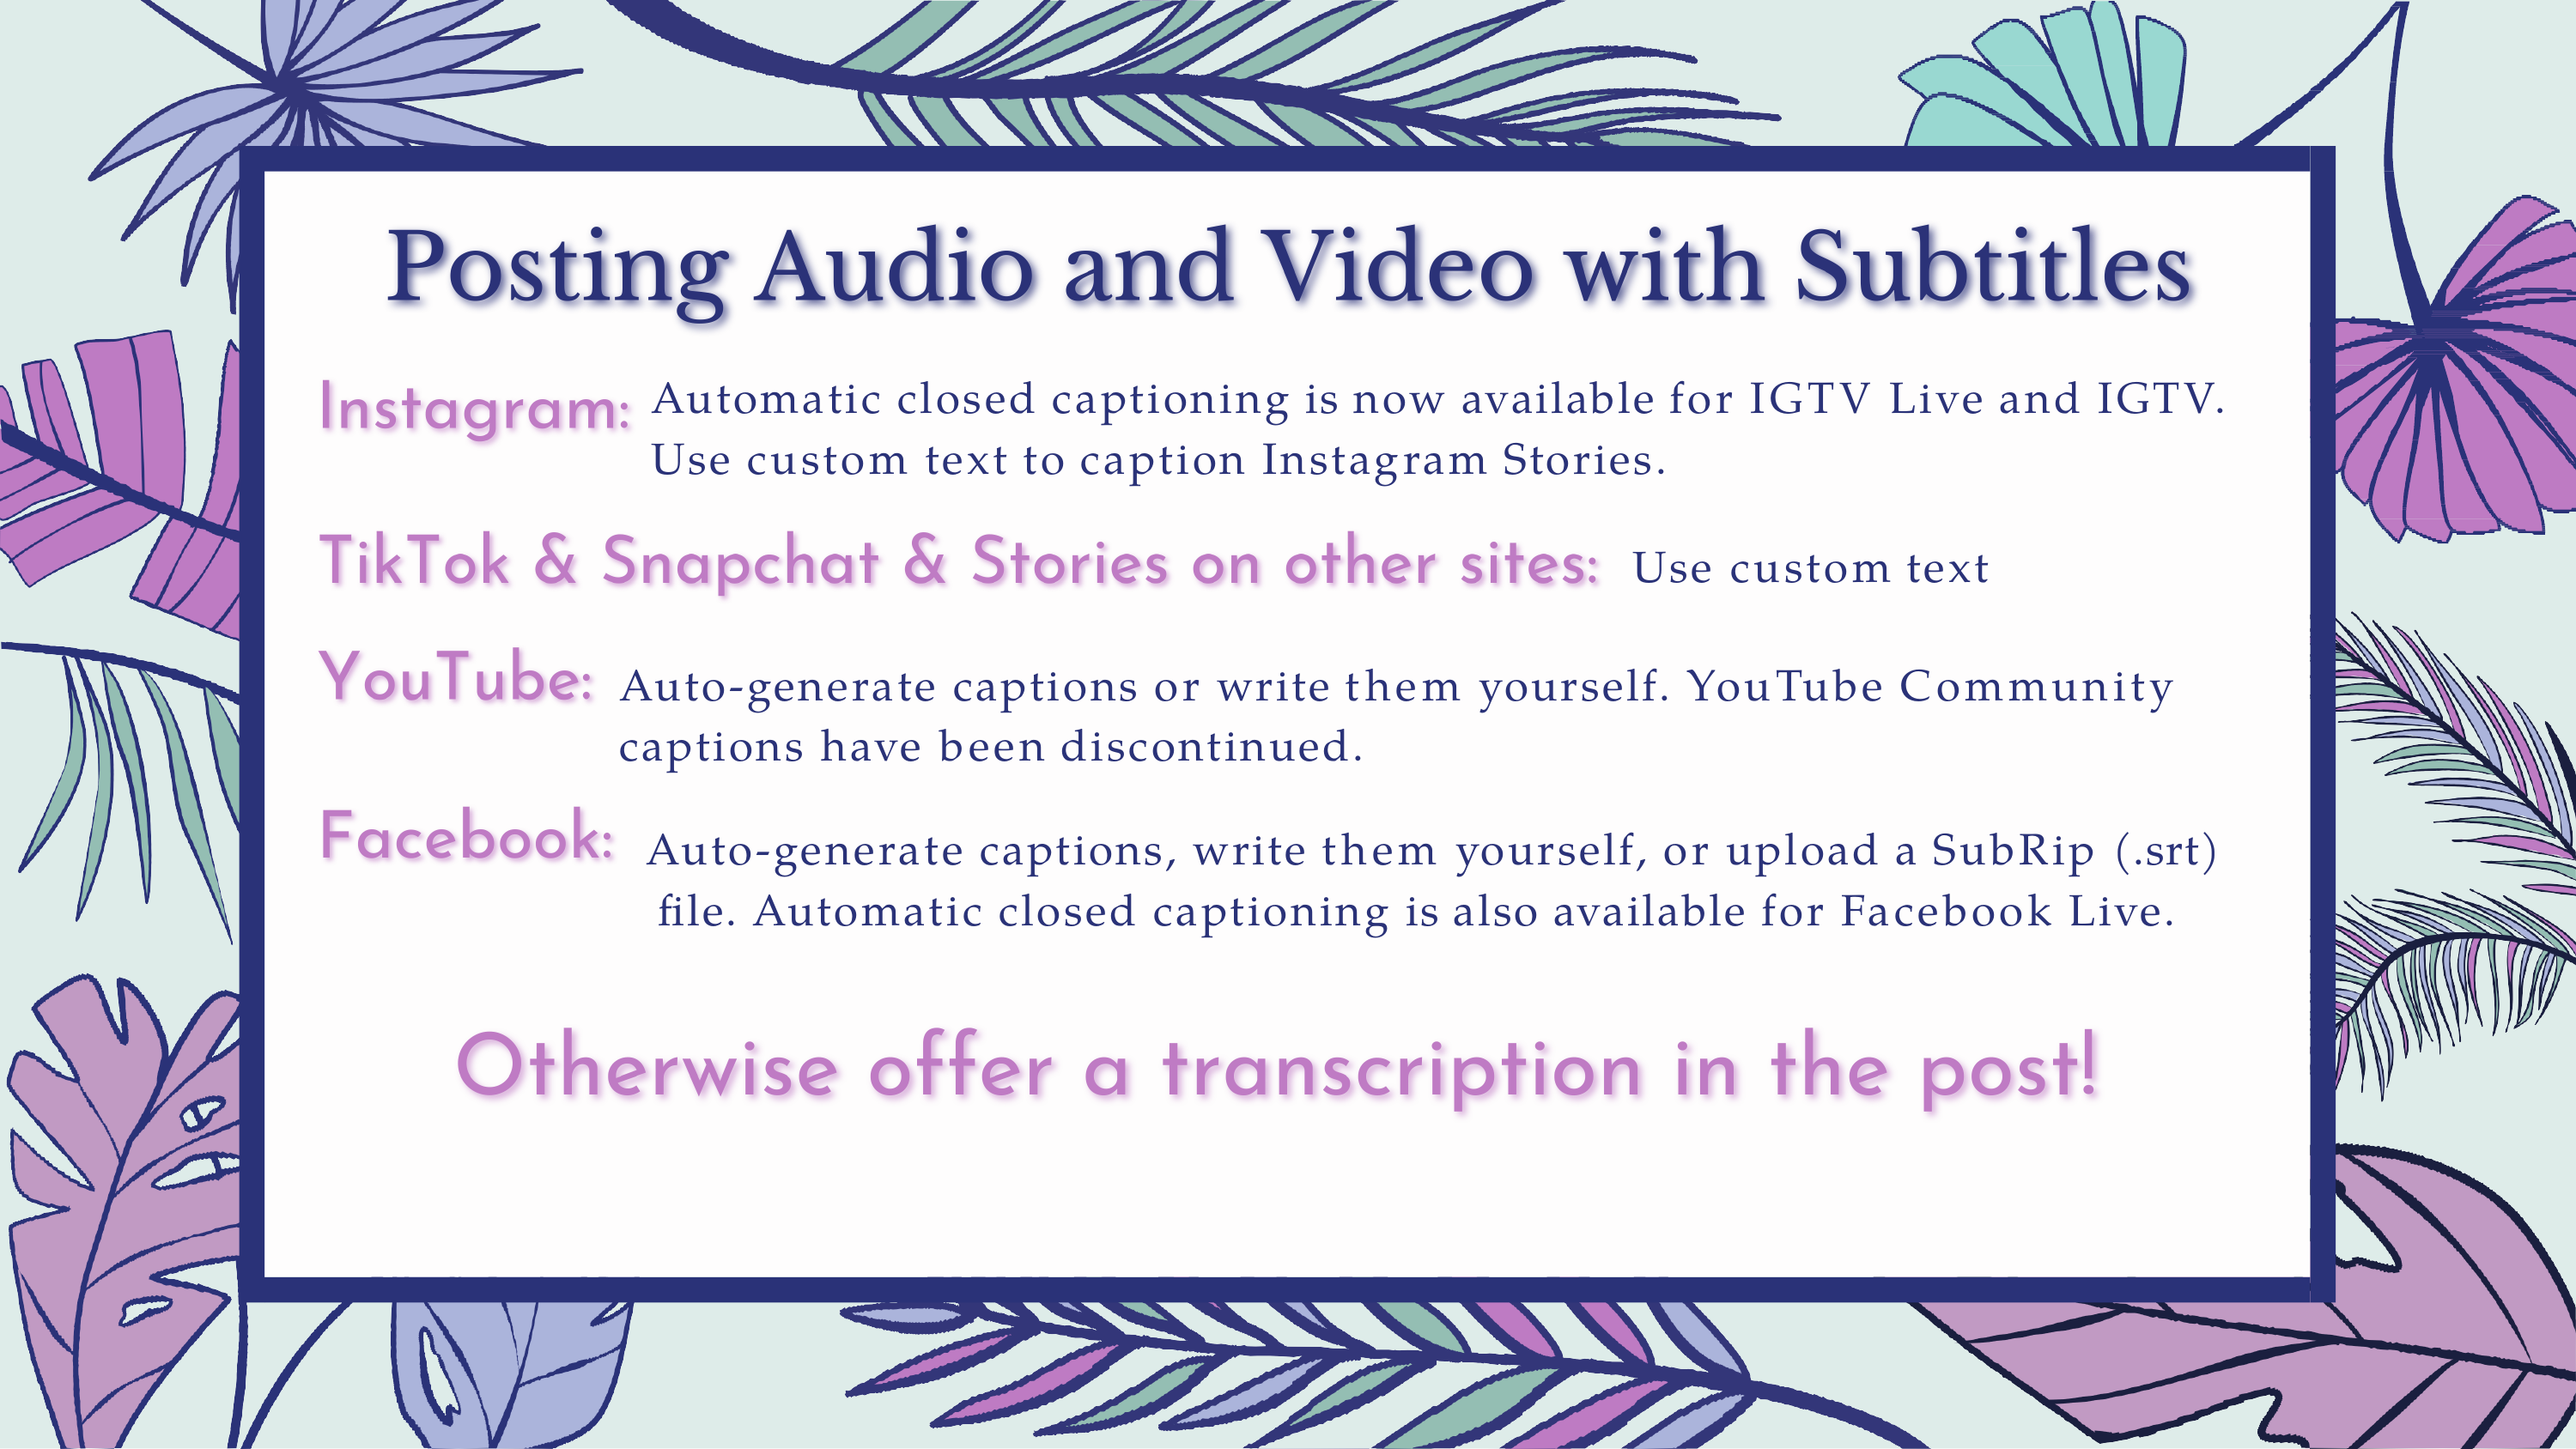

Automatic closed captioning is now available for IGTV Live and IGTV.  Use custom text to caption Instagram Stories.

Use custom text

Auto-generate captions or write them yourself. YouTube Community  captions have been discontinued.
Auto-generate captions, write them yourself, or upload a SubRip (.srt)  file. Automatic closed captioning is also available for Facebook Live.